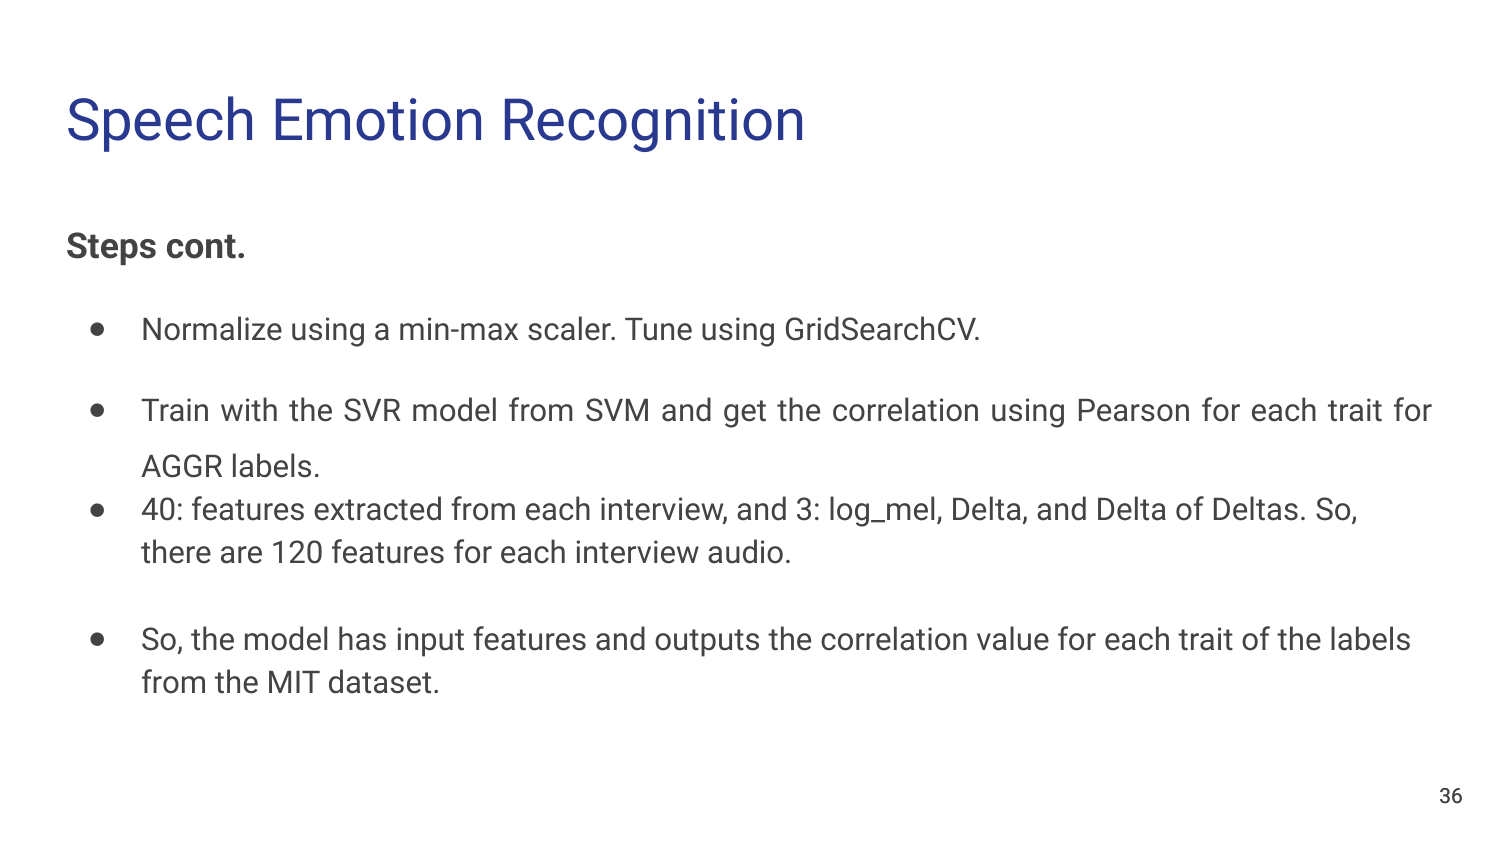

# Speech Emotion Recognition
Steps cont.
Normalize using a min-max scaler. Tune using GridSearchCV.
Train with the SVR model from SVM and get the correlation using Pearson for each trait for AGGR labels.
40: features extracted from each interview, and 3: log_mel, Delta, and Delta of Deltas. So, there are 120 features for each interview audio.
So, the model has input features and outputs the correlation value for each trait of the labels from the MIT dataset.
36
36